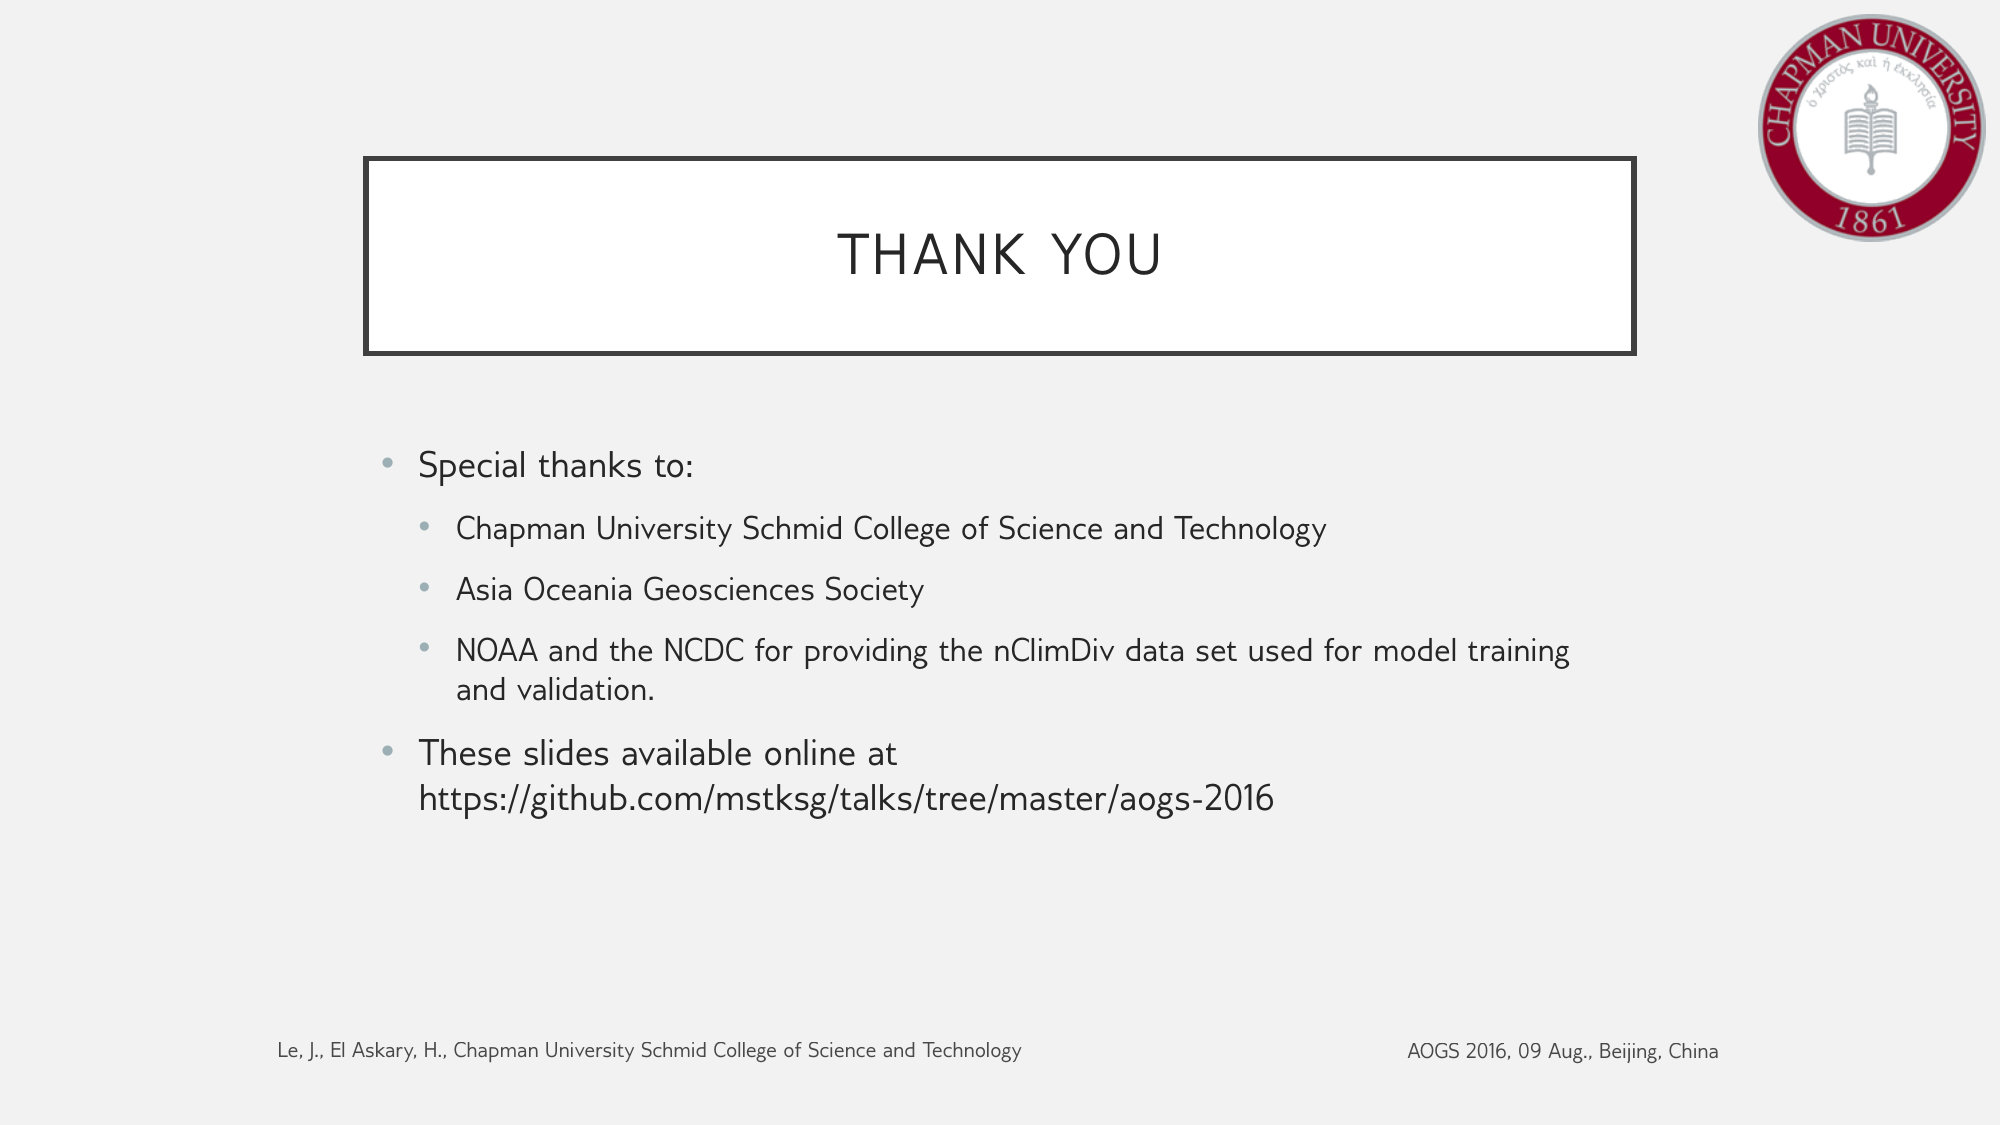

# Thank you
Special thanks to:
Chapman University Schmid College of Science and Technology
Asia Oceania Geosciences Society
NOAA and the NCDC for providing the nClimDiv data set used for model training and validation.
These slides available online at https://github.com/mstksg/talks/tree/master/aogs-2016
Le, J., El Askary, H., Chapman University Schmid College of Science and Technology
AOGS 2016, 09 Aug., Beijing, China